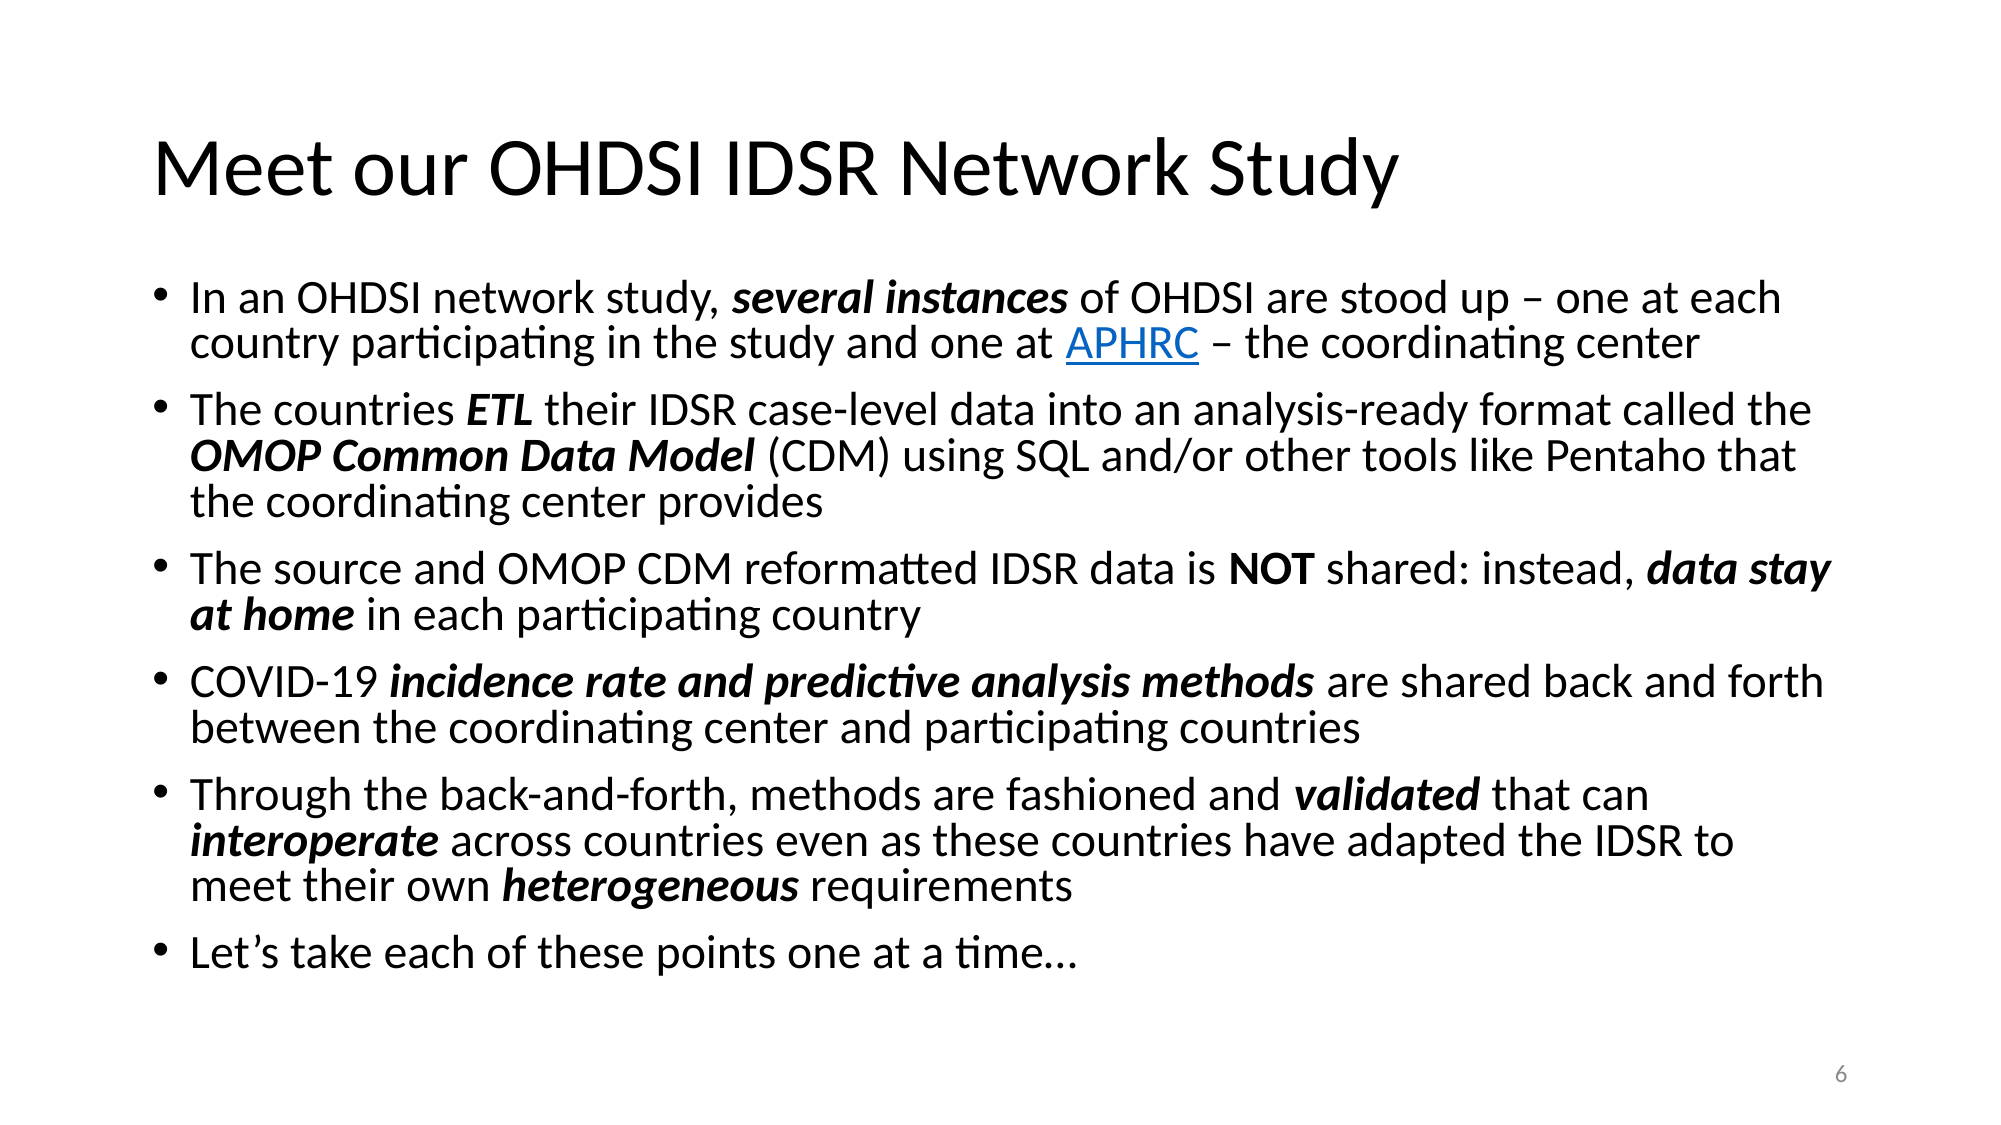

# Meet our OHDSI IDSR Network Study
In an OHDSI network study, several instances of OHDSI are stood up – one at each country participating in the study and one at APHRC – the coordinating center
The countries ETL their IDSR case-level data into an analysis-ready format called the OMOP Common Data Model (CDM) using SQL and/or other tools like Pentaho that the coordinating center provides
The source and OMOP CDM reformatted IDSR data is NOT shared: instead, data stay at home in each participating country
COVID-19 incidence rate and predictive analysis methods are shared back and forth between the coordinating center and participating countries
Through the back-and-forth, methods are fashioned and validated that can interoperate across countries even as these countries have adapted the IDSR to meet their own heterogeneous requirements
Let’s take each of these points one at a time…
6